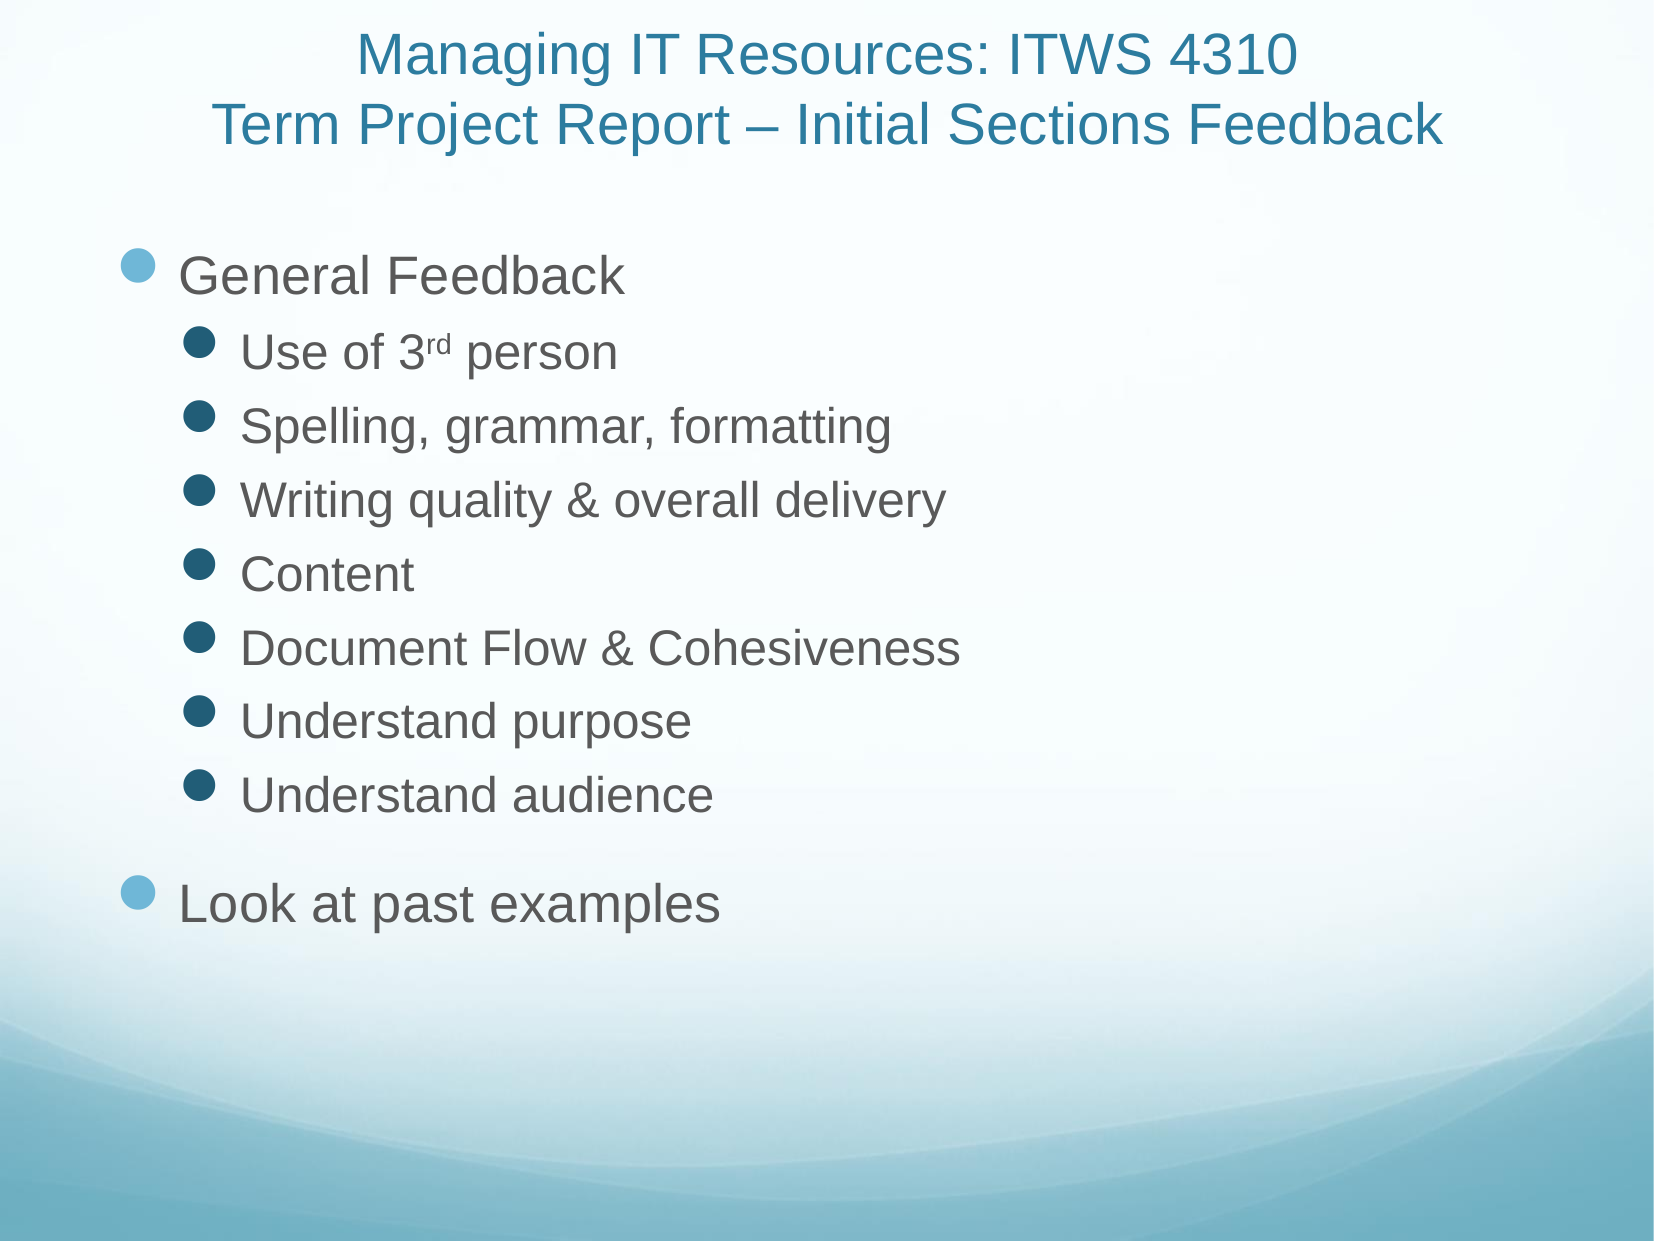

# Managing IT Resources: ITWS 4310 Term Project Report – Initial Sections Feedback
General Feedback
Use of 3rd person
Spelling, grammar, formatting
Writing quality & overall delivery
Content
Document Flow & Cohesiveness
Understand purpose
Understand audience
Look at past examples